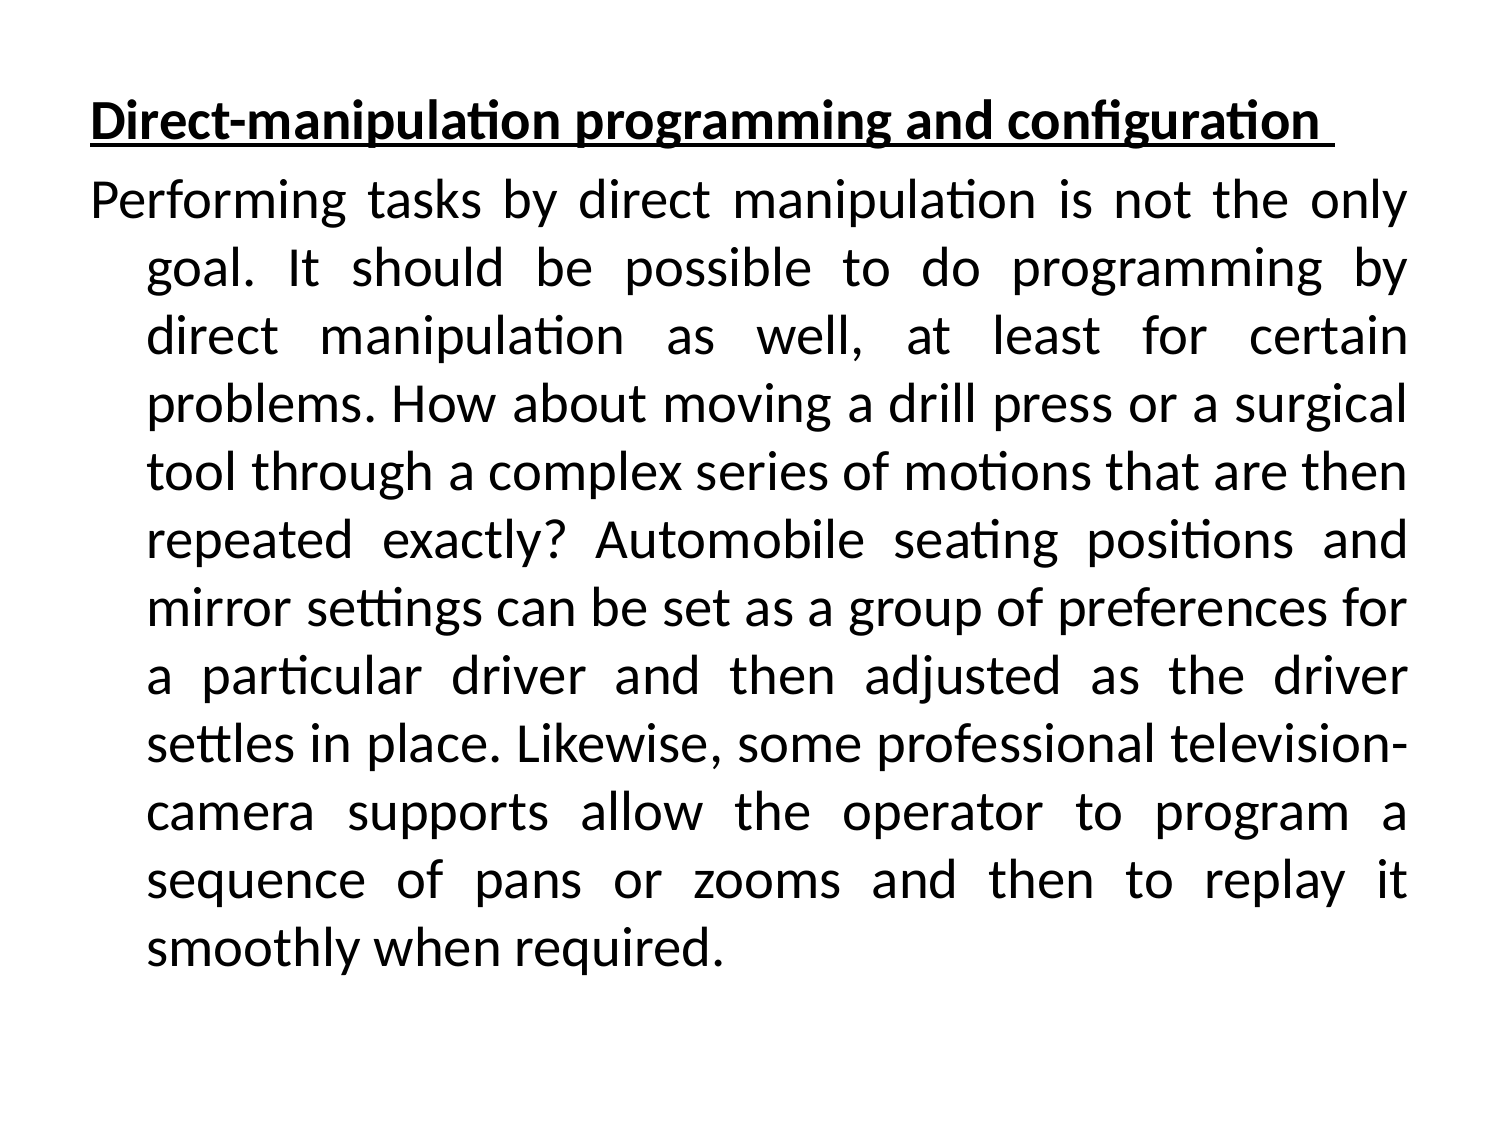

Direct-manipulation programming and configuration
Performing tasks by direct manipulation is not the only goal. It should be possible to do programming by direct manipulation as well, at least for certain problems. How about moving a drill press or a surgical tool through a complex series of motions that are then repeated exactly? Automobile seating positions and mirror settings can be set as a group of preferences for a particular driver and then adjusted as the driver settles in place. Likewise, some professional television-camera supports allow the operator to program a sequence of pans or zooms and then to replay it smoothly when required.